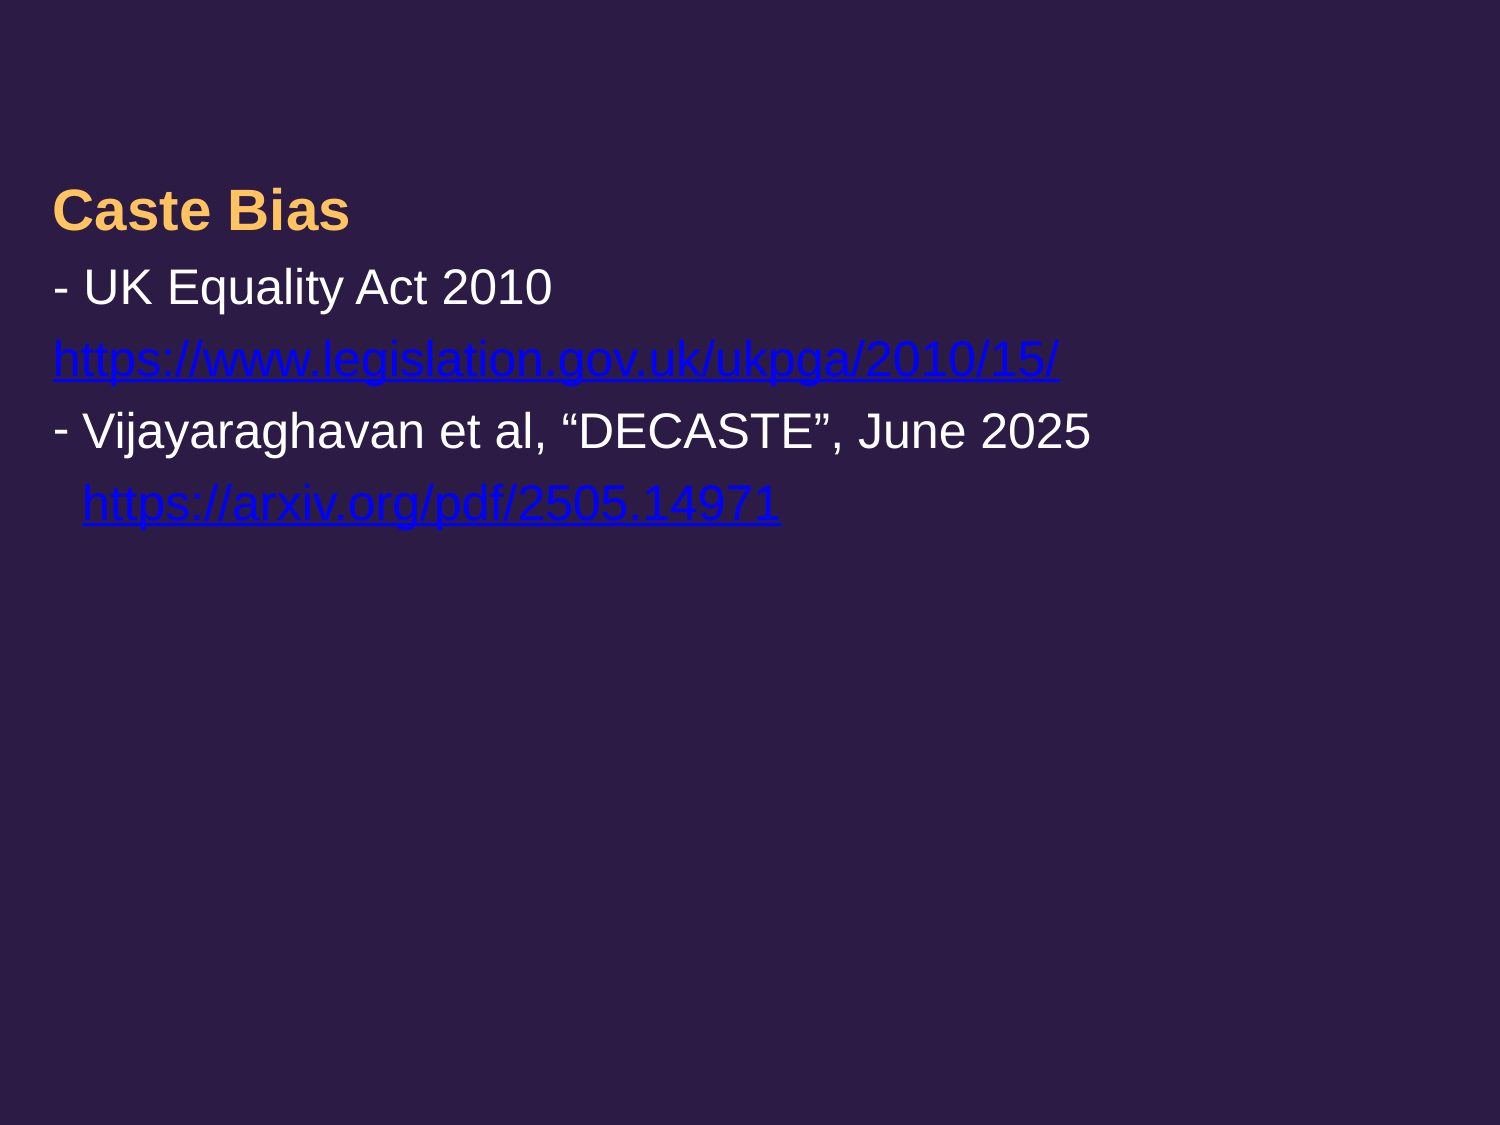

# REFERENCES III
Caste Bias
- UK Equality Act 2010 https://www.legislation.gov.uk/ukpga/2010/15/
Vijayaraghavan et al, “DECASTE”, June 2025 https://arxiv.org/pdf/2505.14971